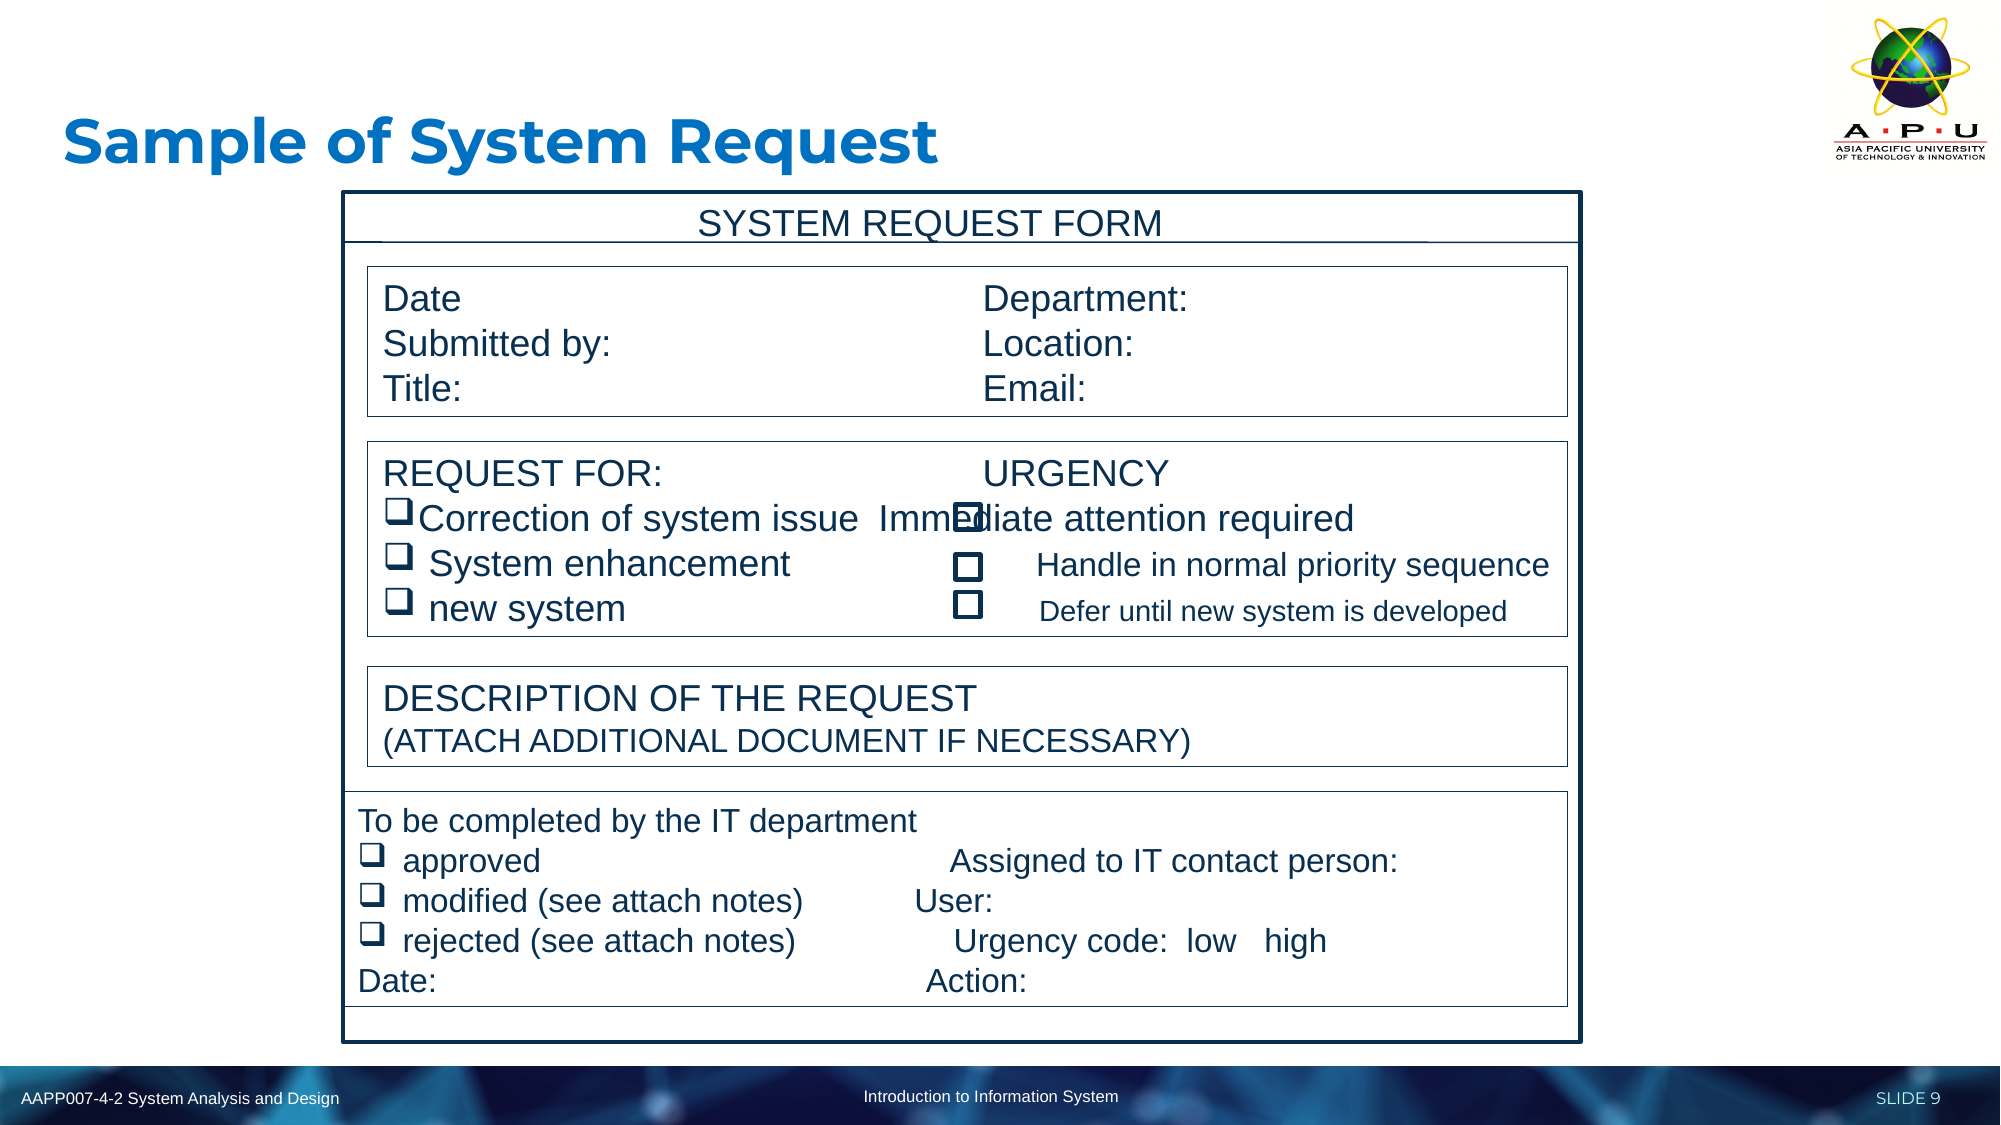

# Sample of System Request

SYSTEM REQUEST FORM
Date				Department:
Submitted by:			Location:
Title:				Email:
REQUEST FOR:			URGENCY
Correction of system issue	 Immediate attention required
 System enhancement	                Handle in normal priority sequence
 new system 		 	  Defer until new system is developed

DESCRIPTION OF THE REQUEST
(ATTACH ADDITIONAL DOCUMENT IF NECESSARY)
To be completed by the IT department
 approved 	                            Assigned to IT contact person:
 modified (see attach notes)            User:
 rejected (see attach notes) 	            Urgency code:  low   high
Date:			             Action: